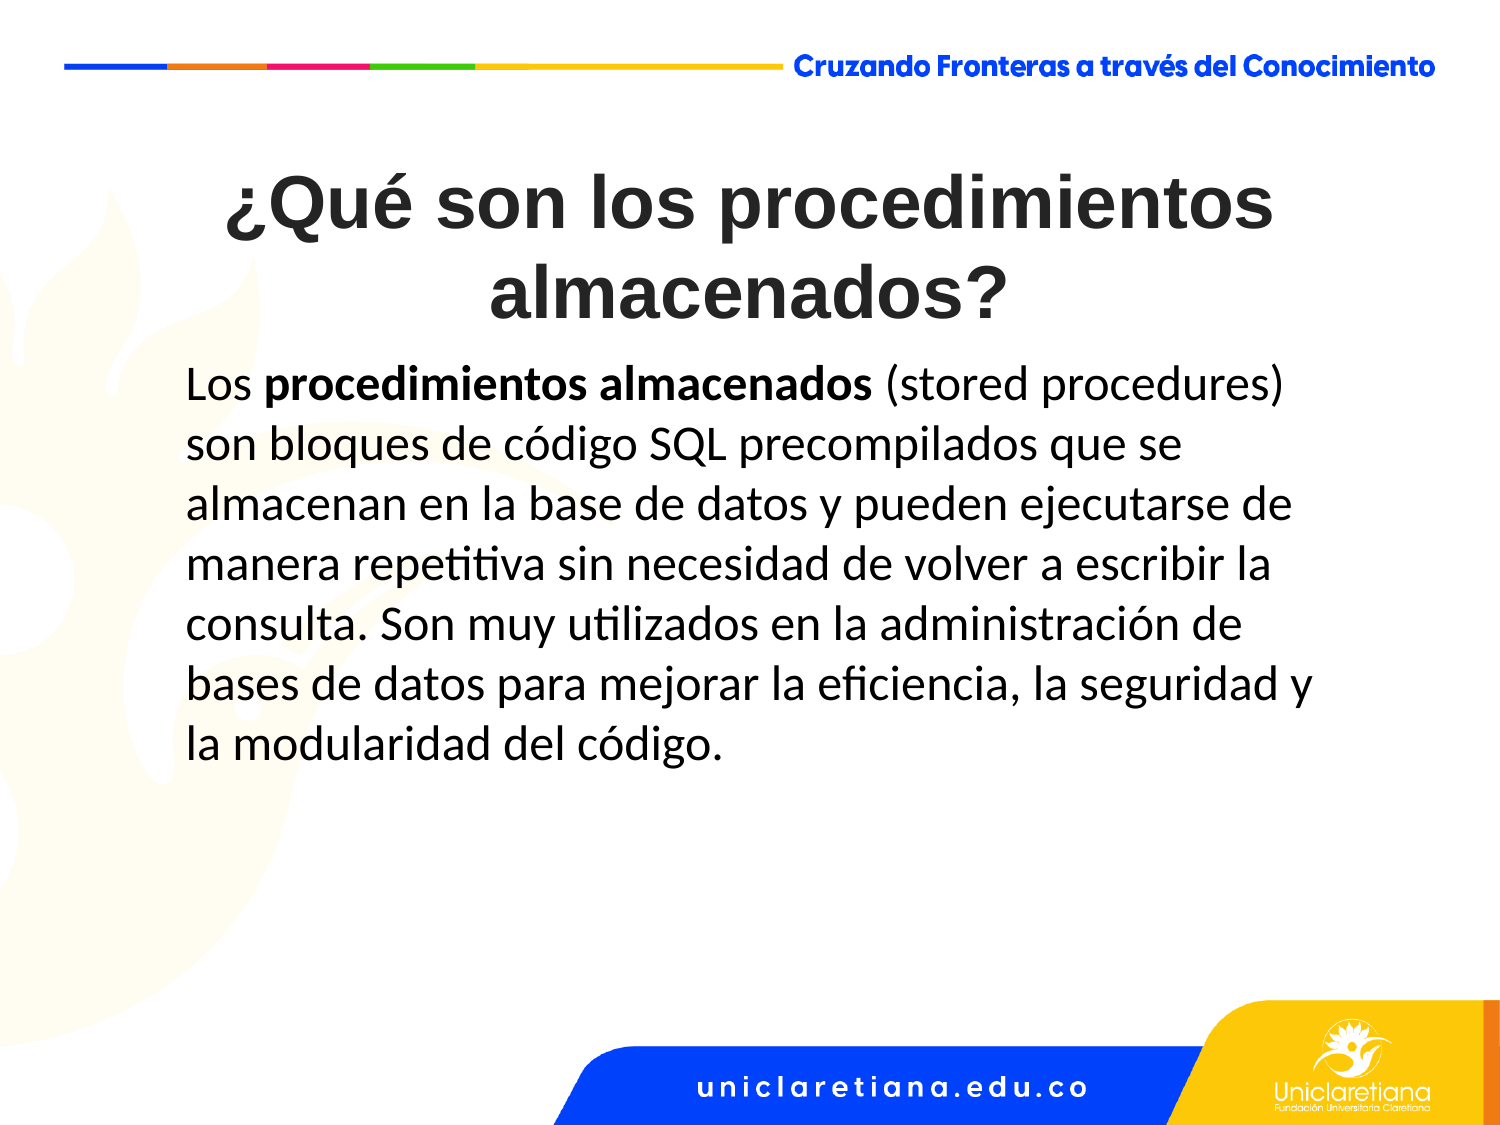

¿Qué son los procedimientos almacenados?
Los procedimientos almacenados (stored procedures) son bloques de código SQL precompilados que se almacenan en la base de datos y pueden ejecutarse de manera repetitiva sin necesidad de volver a escribir la consulta. Son muy utilizados en la administración de bases de datos para mejorar la eficiencia, la seguridad y la modularidad del código.